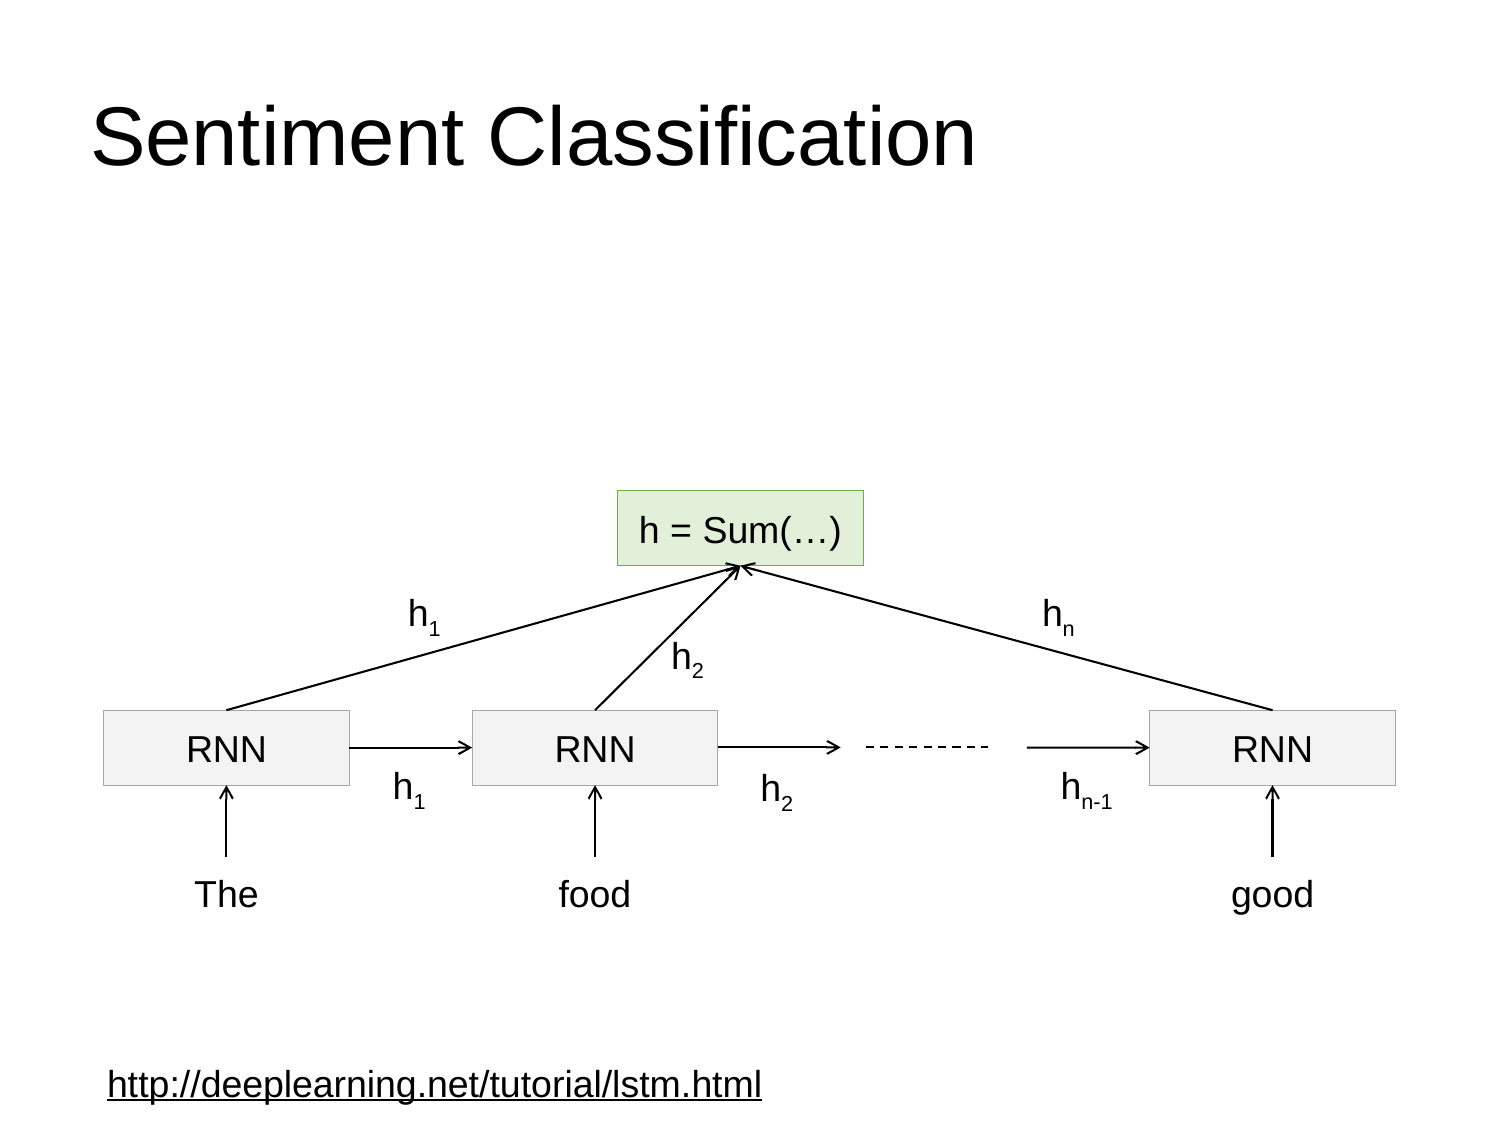

# Sentiment Classification

h = Sum(…)
h1
hn
h2
RNN
RNN
RNN
h1
hn-1
h2
The
food
good
http://deeplearning.net/tutorial/lstm.html